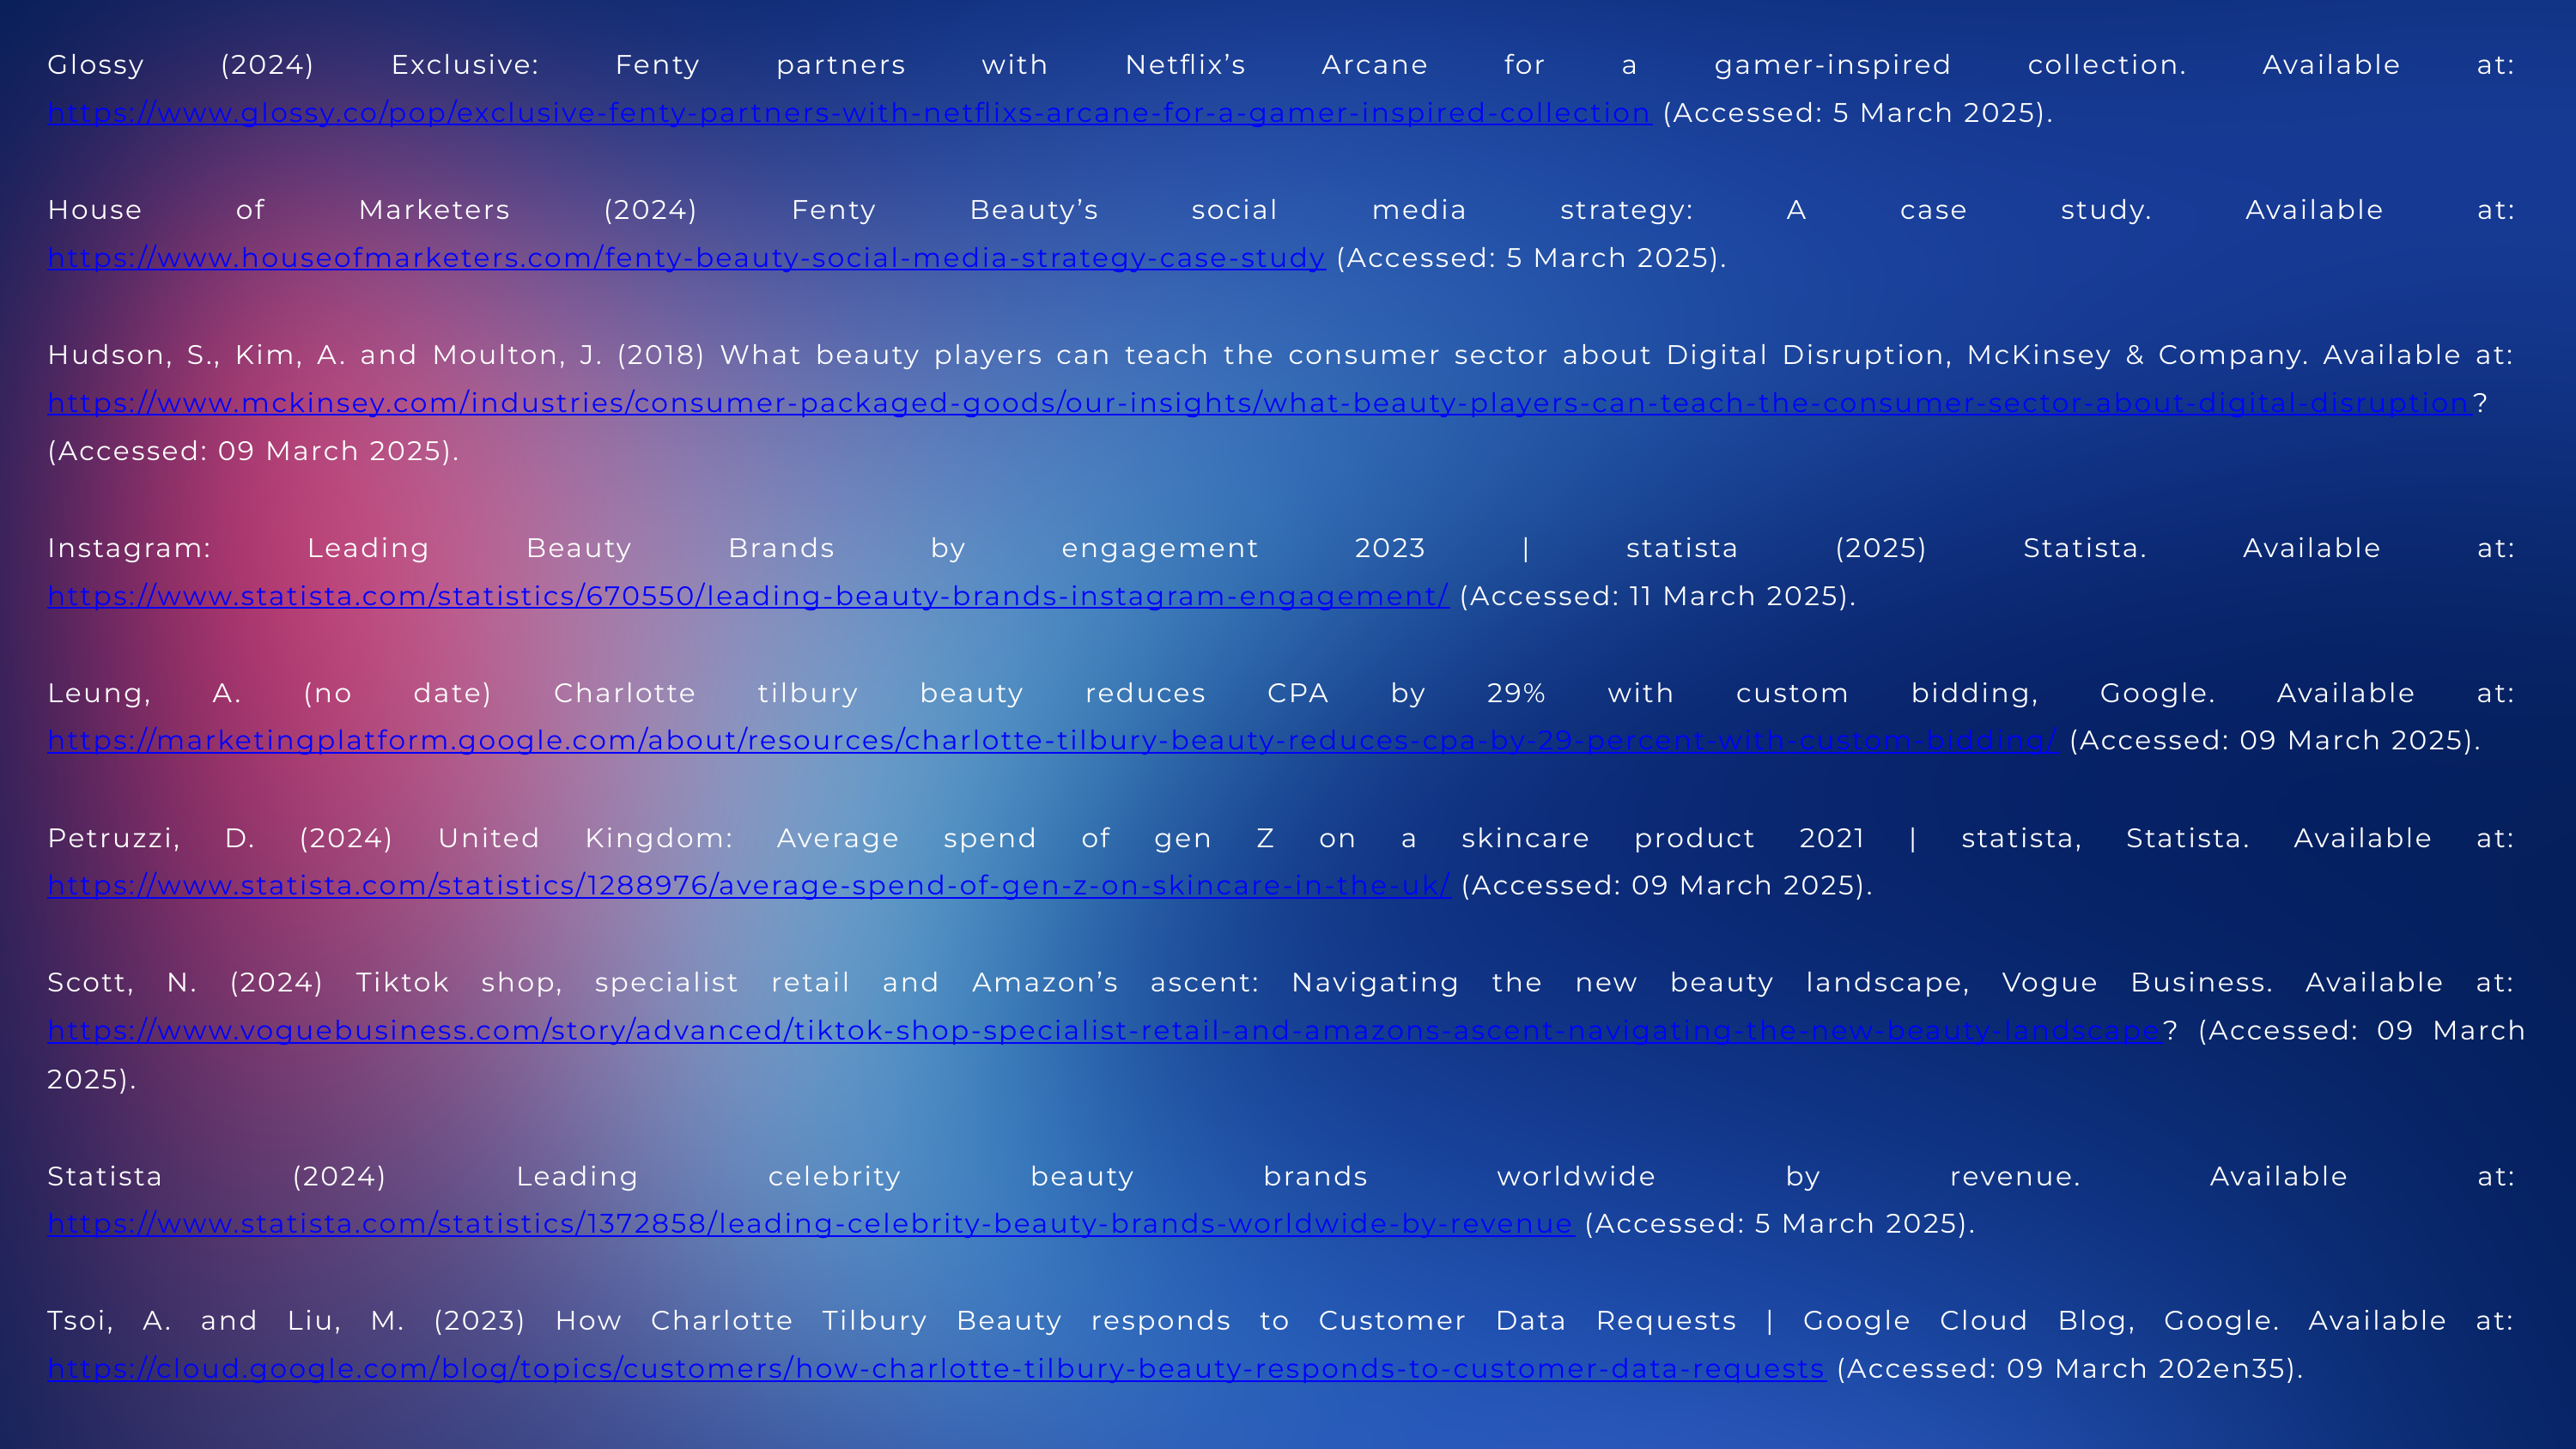

Glossy (2024) Exclusive: Fenty partners with Netflix’s Arcane for a gamer-inspired collection. Available at: https://www.glossy.co/pop/exclusive-fenty-partners-with-netflixs-arcane-for-a-gamer-inspired-collection (Accessed: 5 March 2025).

House of Marketers (2024) Fenty Beauty’s social media strategy: A case study. Available at: https://www.houseofmarketers.com/fenty-beauty-social-media-strategy-case-study (Accessed: 5 March 2025).

Hudson, S., Kim, A. and Moulton, J. (2018) What beauty players can teach the consumer sector about Digital Disruption, McKinsey & Company. Available at: https://www.mckinsey.com/industries/consumer-packaged-goods/our-insights/what-beauty-players-can-teach-the-consumer-sector-about-digital-disruption? (Accessed: 09 March 2025).

Instagram: Leading Beauty Brands by engagement 2023 | statista (2025) Statista. Available at: https://www.statista.com/statistics/670550/leading-beauty-brands-instagram-engagement/ (Accessed: 11 March 2025).

Leung, A. (no date) Charlotte tilbury beauty reduces CPA by 29% with custom bidding, Google. Available at: https://marketingplatform.google.com/about/resources/charlotte-tilbury-beauty-reduces-cpa-by-29-percent-with-custom-bidding/ (Accessed: 09 March 2025).

Petruzzi, D. (2024) United Kingdom: Average spend of gen Z on a skincare product 2021 | statista, Statista. Available at: https://www.statista.com/statistics/1288976/average-spend-of-gen-z-on-skincare-in-the-uk/ (Accessed: 09 March 2025).

Scott, N. (2024) Tiktok shop, specialist retail and Amazon’s ascent: Navigating the new beauty landscape, Vogue Business. Available at: https://www.voguebusiness.com/story/advanced/tiktok-shop-specialist-retail-and-amazons-ascent-navigating-the-new-beauty-landscape? (Accessed: 09 March 2025).

Statista (2024) Leading celebrity beauty brands worldwide by revenue. Available at: https://www.statista.com/statistics/1372858/leading-celebrity-beauty-brands-worldwide-by-revenue (Accessed: 5 March 2025).

Tsoi, A. and Liu, M. (2023) How Charlotte Tilbury Beauty responds to Customer Data Requests | Google Cloud Blog, Google. Available at: https://cloud.google.com/blog/topics/customers/how-charlotte-tilbury-beauty-responds-to-customer-data-requests (Accessed: 09 March 202en35).